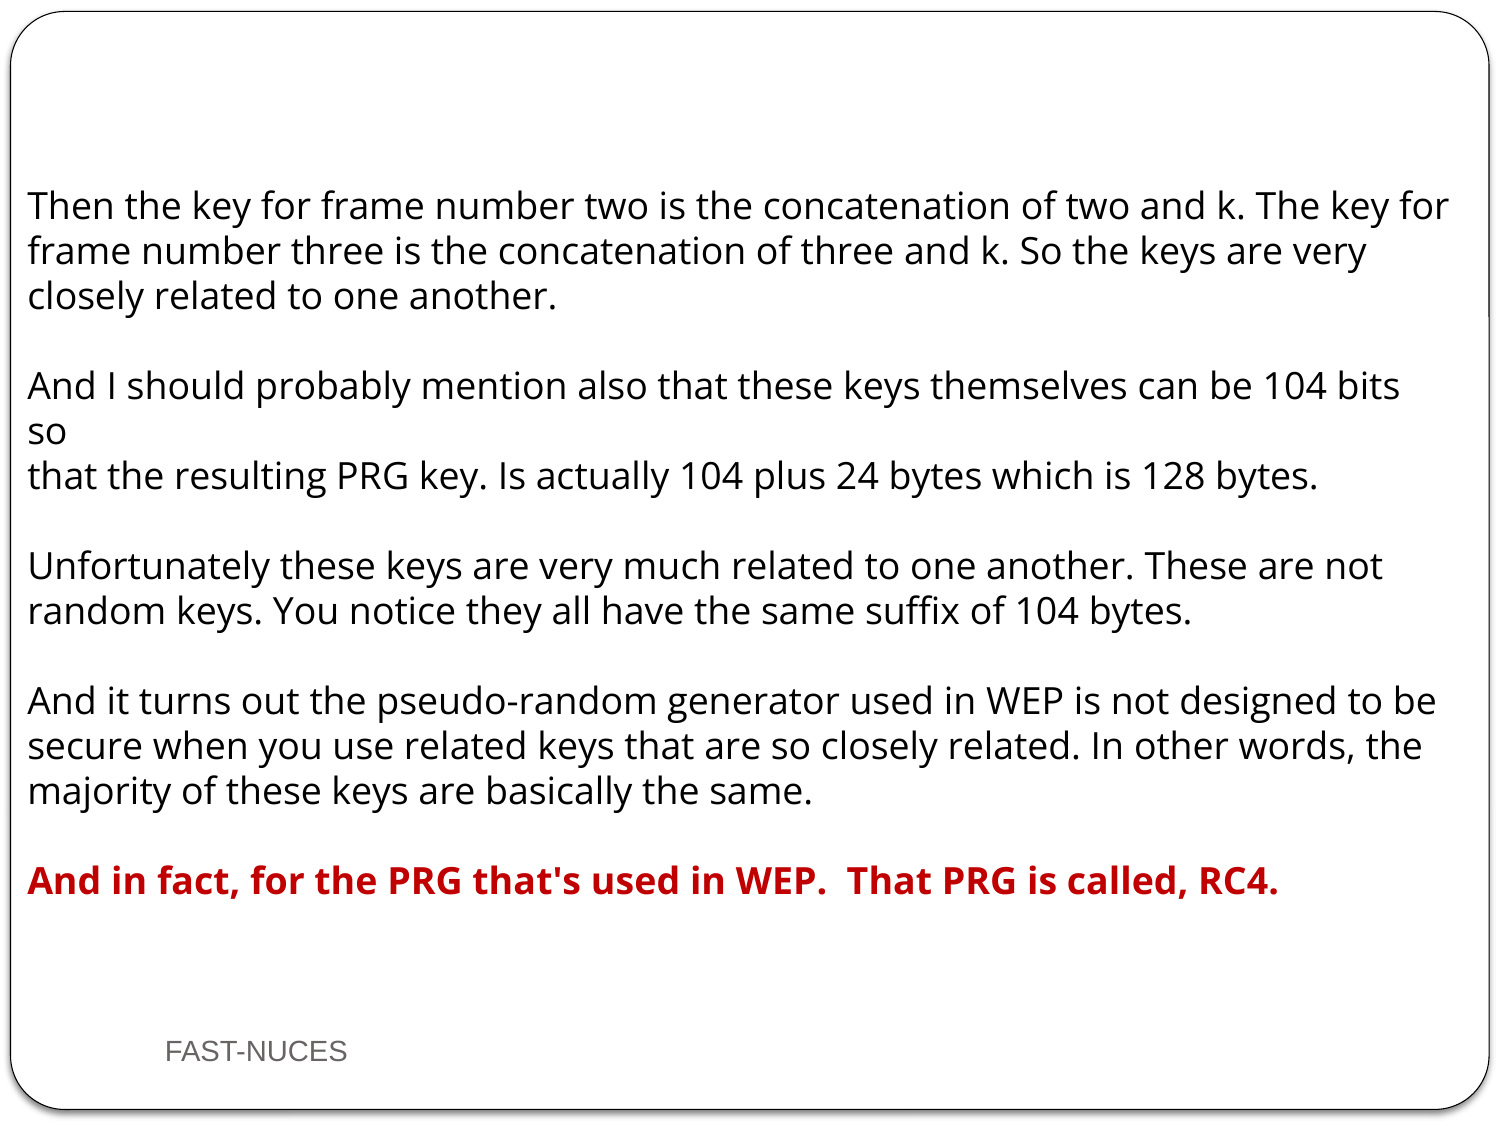

Then the key for frame number two is the concatenation of two and k. The key for frame number three is the concatenation of three and k. So the keys are very closely related to one another.

And I should probably mention also that these keys themselves can be 104 bits so
that the resulting PRG key. Is actually 104 plus 24 bytes which is 128 bytes.

Unfortunately these keys are very much related to one another. These are not
random keys. You notice they all have the same suffix of 104 bytes.

And it turns out the pseudo-random generator used in WEP is not designed to be secure when you use related keys that are so closely related. In other words, the majority of these keys are basically the same.

And in fact, for the PRG that's used in WEP.  That PRG is called, RC4.
FAST-NUCES